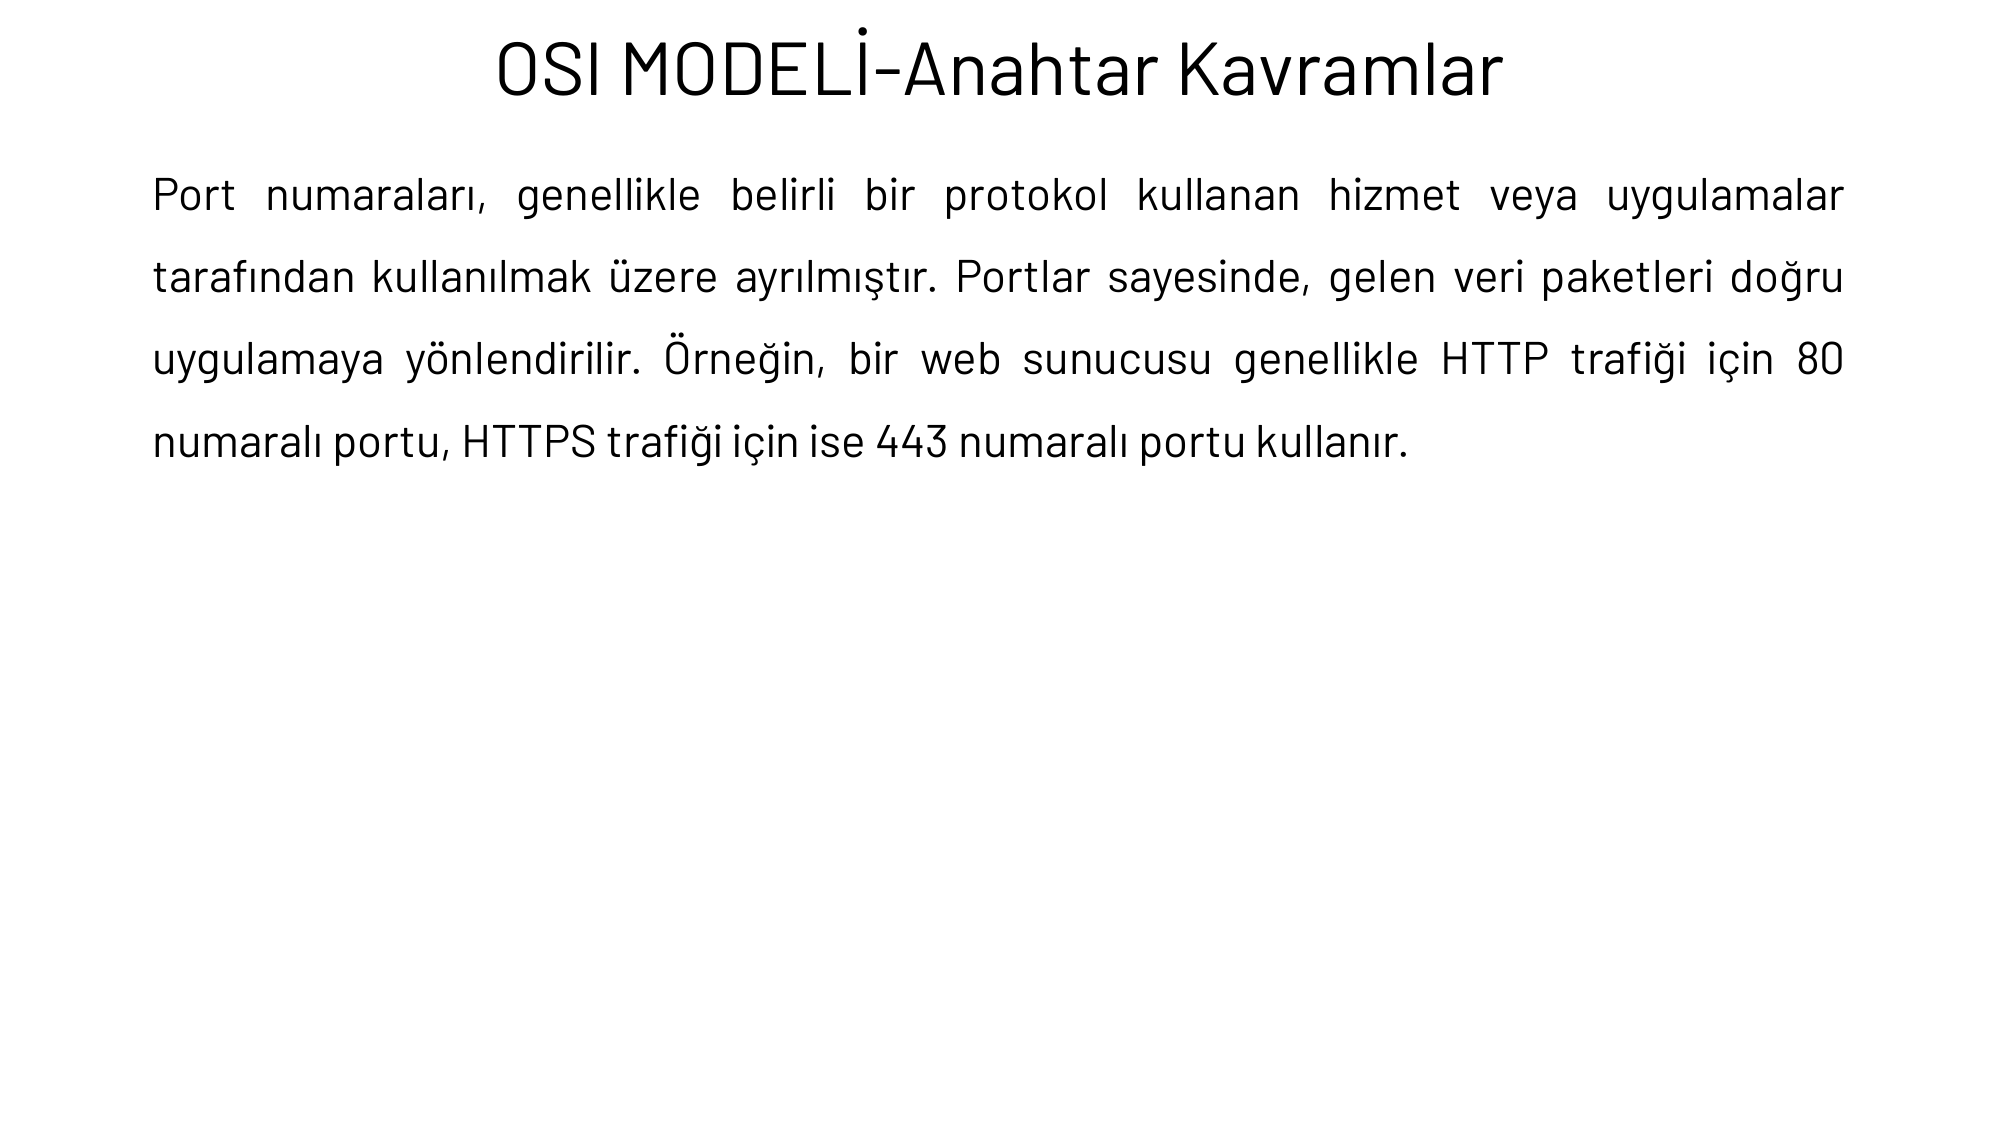

# OSI MODELİ-Anahtar Kavramlar
Port numaraları, genellikle belirli bir protokol kullanan hizmet veya uygulamalar tarafından kullanılmak üzere ayrılmıştır. Portlar sayesinde, gelen veri paketleri doğru uygulamaya yönlendirilir. Örneğin, bir web sunucusu genellikle HTTP trafiği için 80 numaralı portu, HTTPS trafiği için ise 443 numaralı portu kullanır.